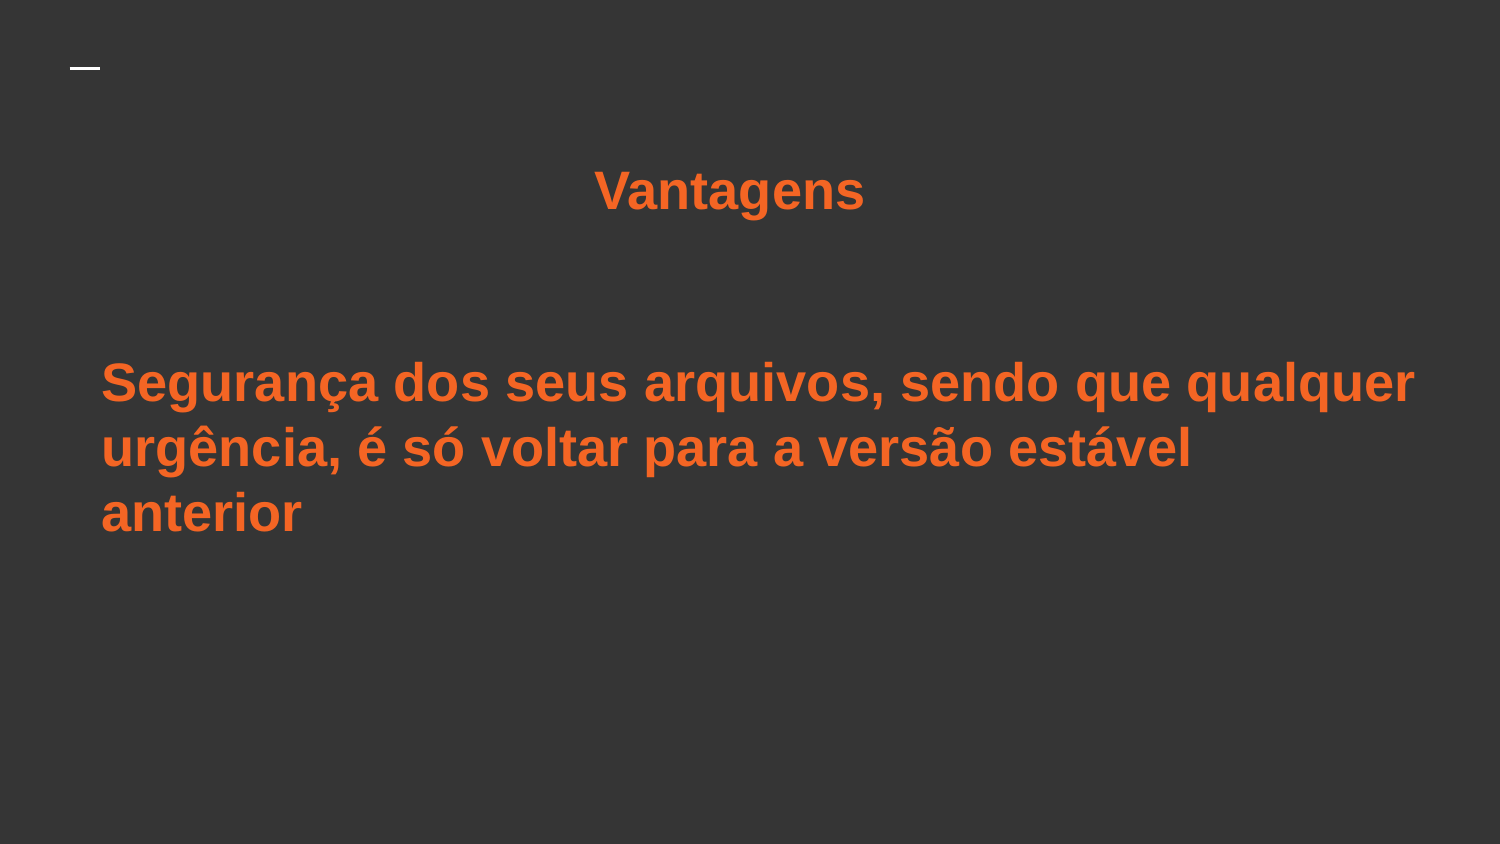

# Vantagens
Segurança dos seus arquivos, sendo que qualquer urgência, é só voltar para a versão estável  anterior